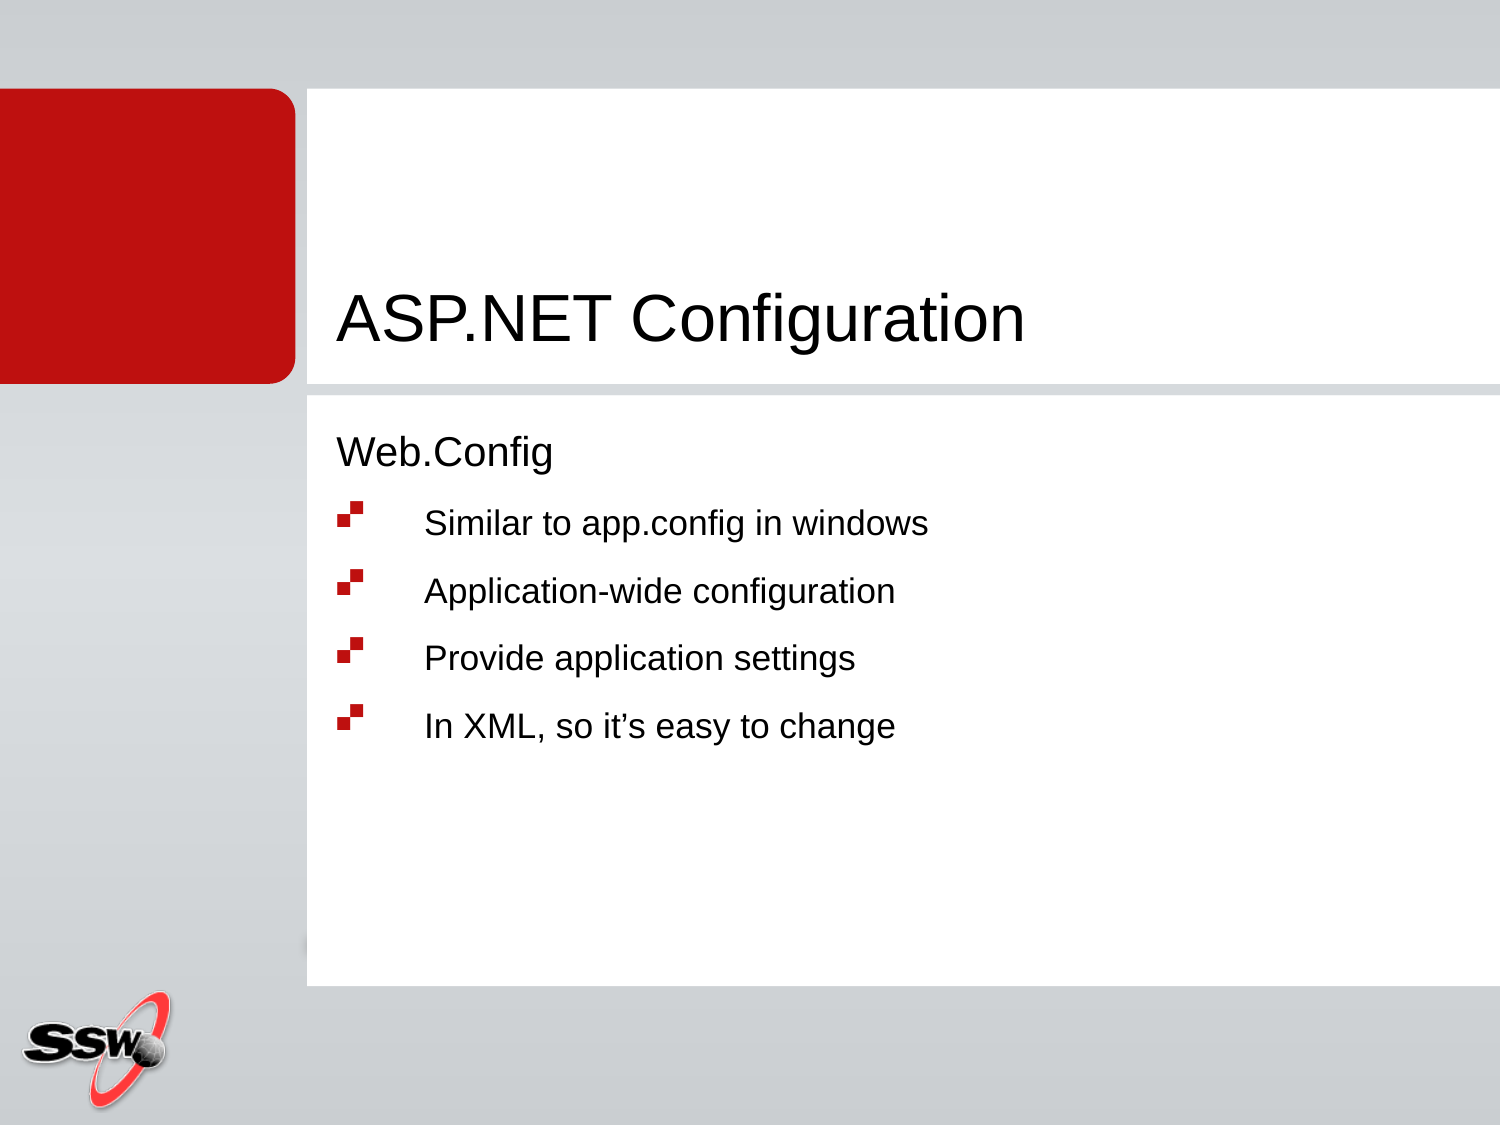

# ASP.NET Configuration
Web.Config
Similar to app.config in windows
Application-wide configuration
Provide application settings
In XML, so it’s easy to change